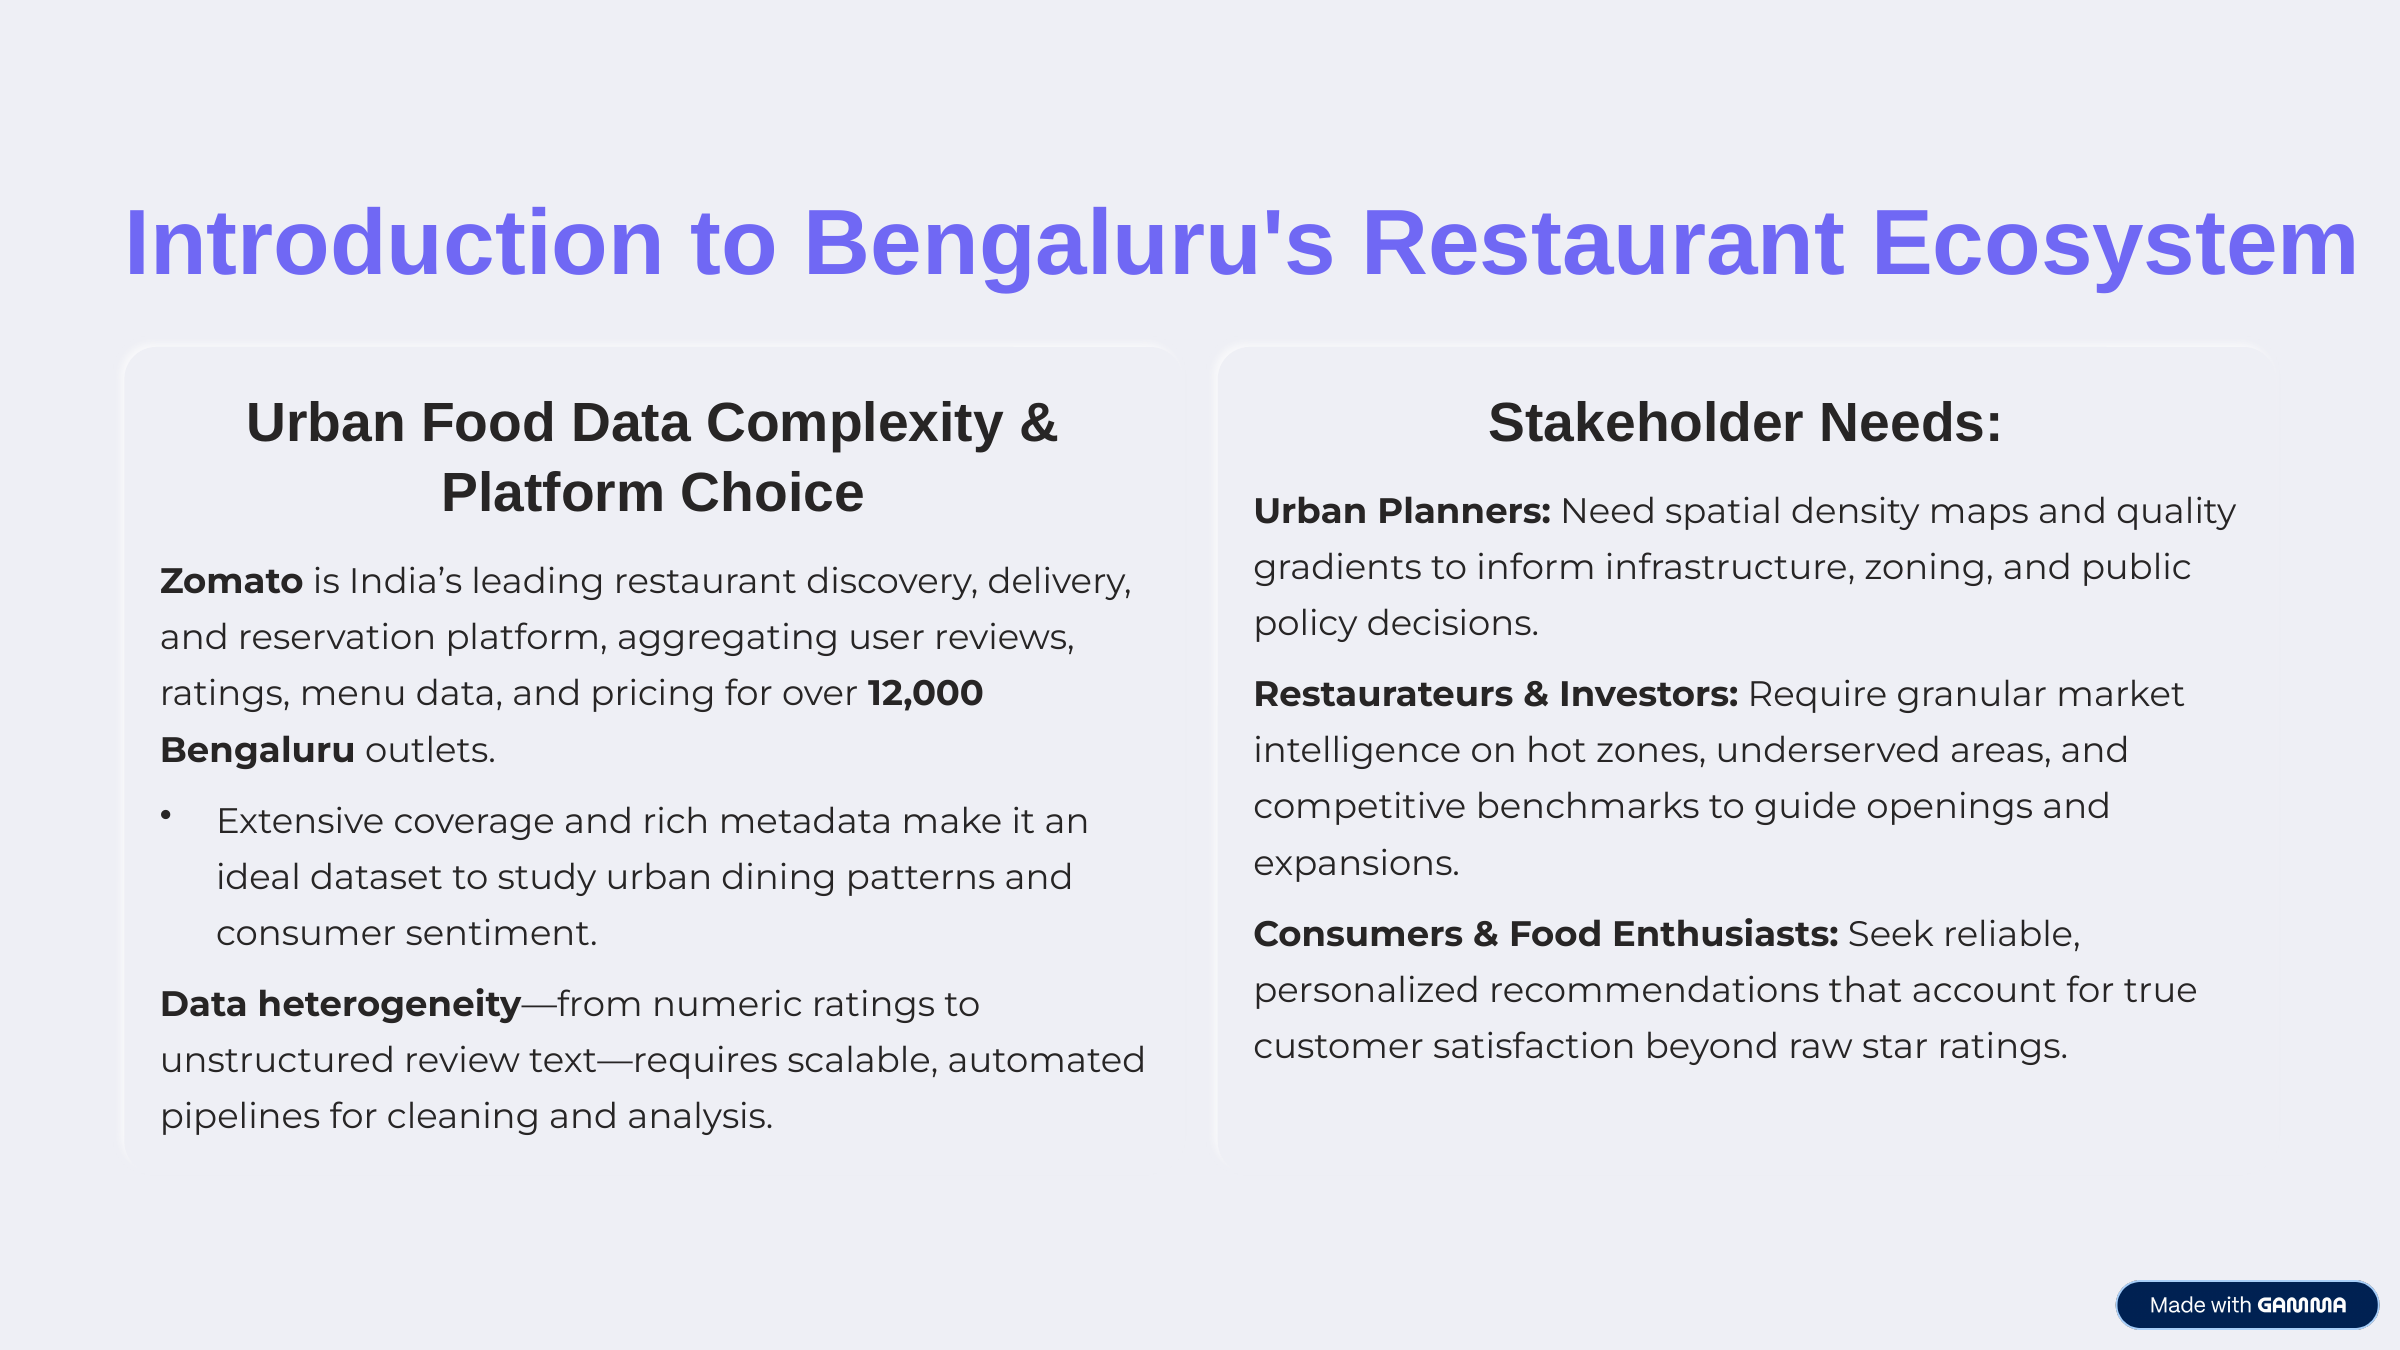

Introduction to Bengaluru's Restaurant Ecosystem

Urban Food Data Complexity & Platform Choice
Stakeholder Needs:
Urban Planners: Need spatial density maps and quality gradients to inform infrastructure, zoning, and public policy decisions.
Zomato is India’s leading restaurant discovery, delivery, and reservation platform, aggregating user reviews, ratings, menu data, and pricing for over 12,000 Bengaluru outlets.
Restaurateurs & Investors: Require granular market intelligence on hot zones, underserved areas, and competitive benchmarks to guide openings and expansions.
Extensive coverage and rich metadata make it an ideal dataset to study urban dining patterns and consumer sentiment.
Consumers & Food Enthusiasts: Seek reliable, personalized recommendations that account for true customer satisfaction beyond raw star ratings.
Data heterogeneity—from numeric ratings to unstructured review text—requires scalable, automated pipelines for cleaning and analysis.